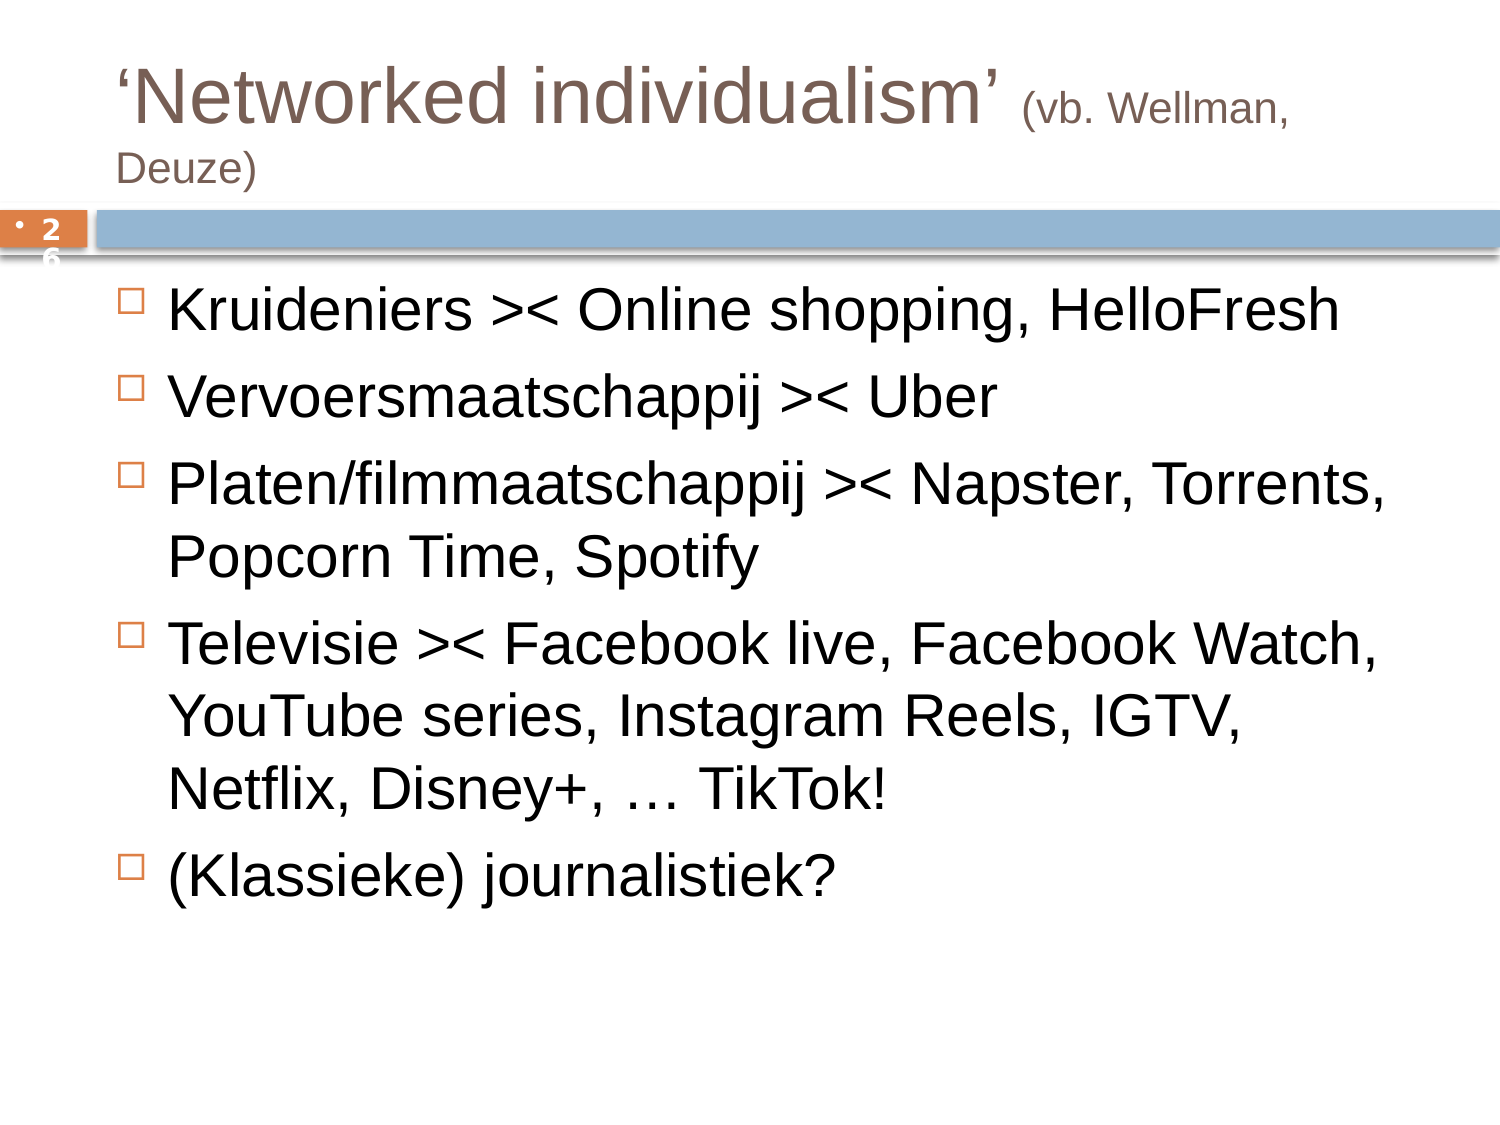

# ‘Networked individualism’ (vb. Wellman, Deuze)
26
Kruideniers >< Online shopping, HelloFresh
Vervoersmaatschappij >< Uber
Platen/filmmaatschappij >< Napster, Torrents, Popcorn Time, Spotify
Televisie >< Facebook live, Facebook Watch, YouTube series, Instagram Reels, IGTV, Netflix, Disney+, … TikTok!
(Klassieke) journalistiek?